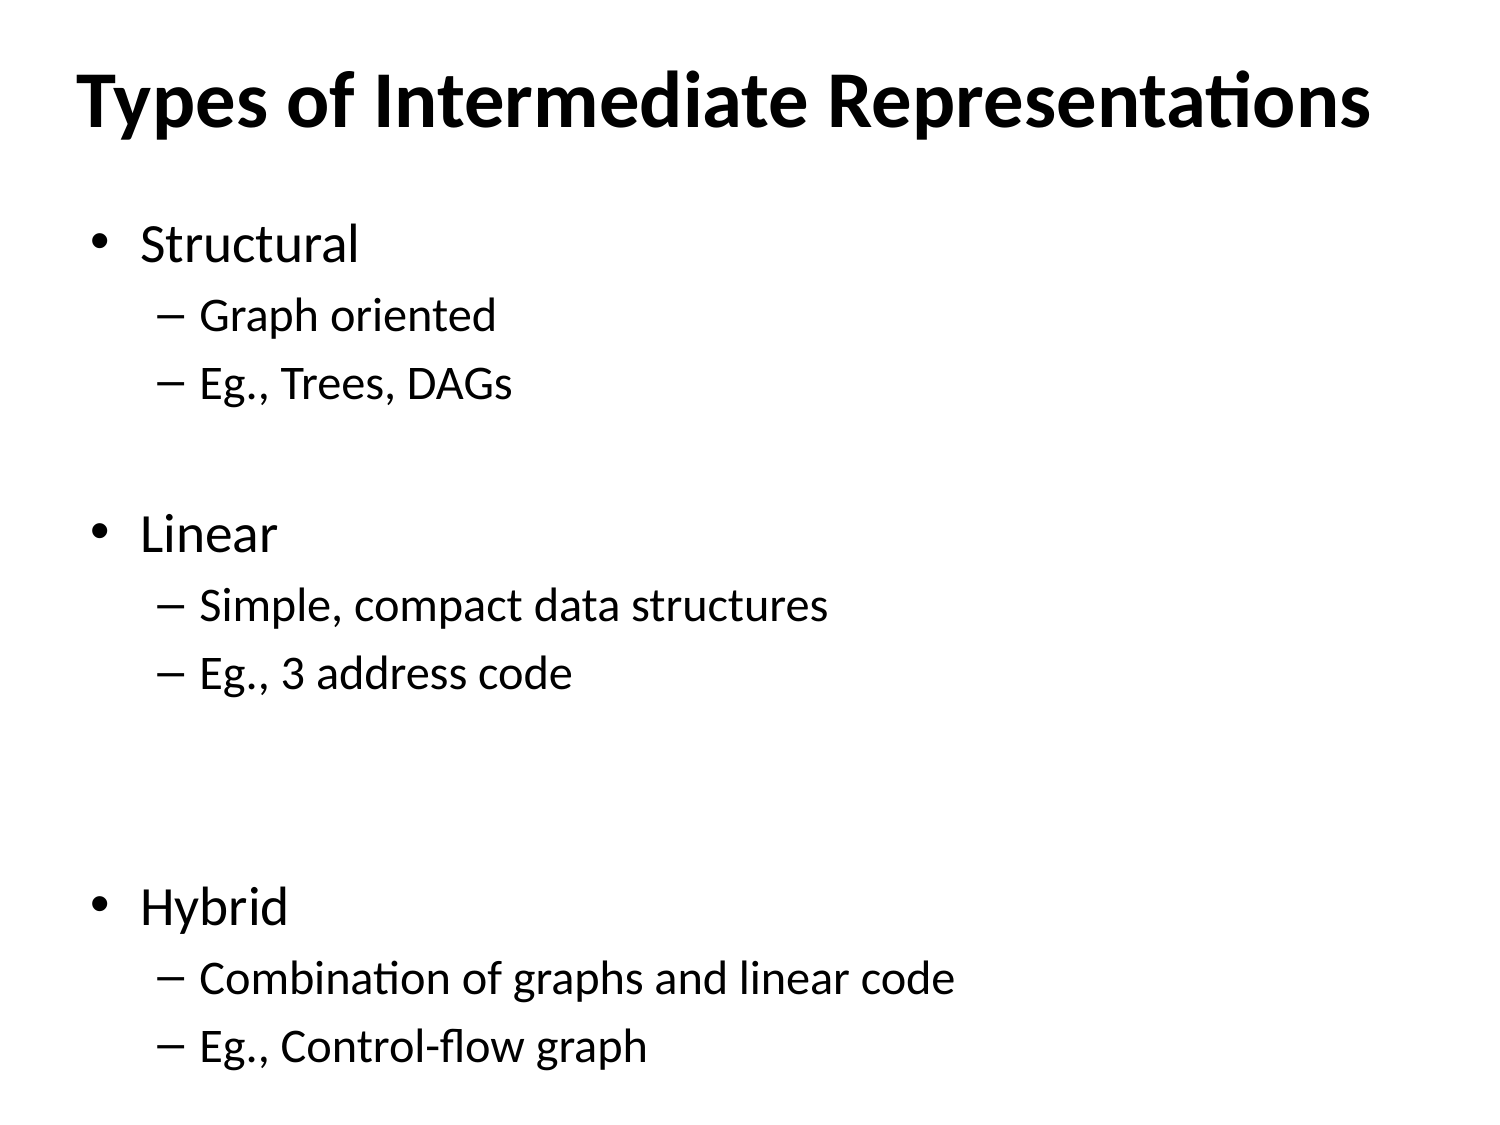

# Types of Intermediate Representations
Structural
Graph oriented
Eg., Trees, DAGs

Linear
Simple, compact data structures
Eg., 3 address code

Hybrid
Combination of graphs and linear code
Eg., Control-flow graph